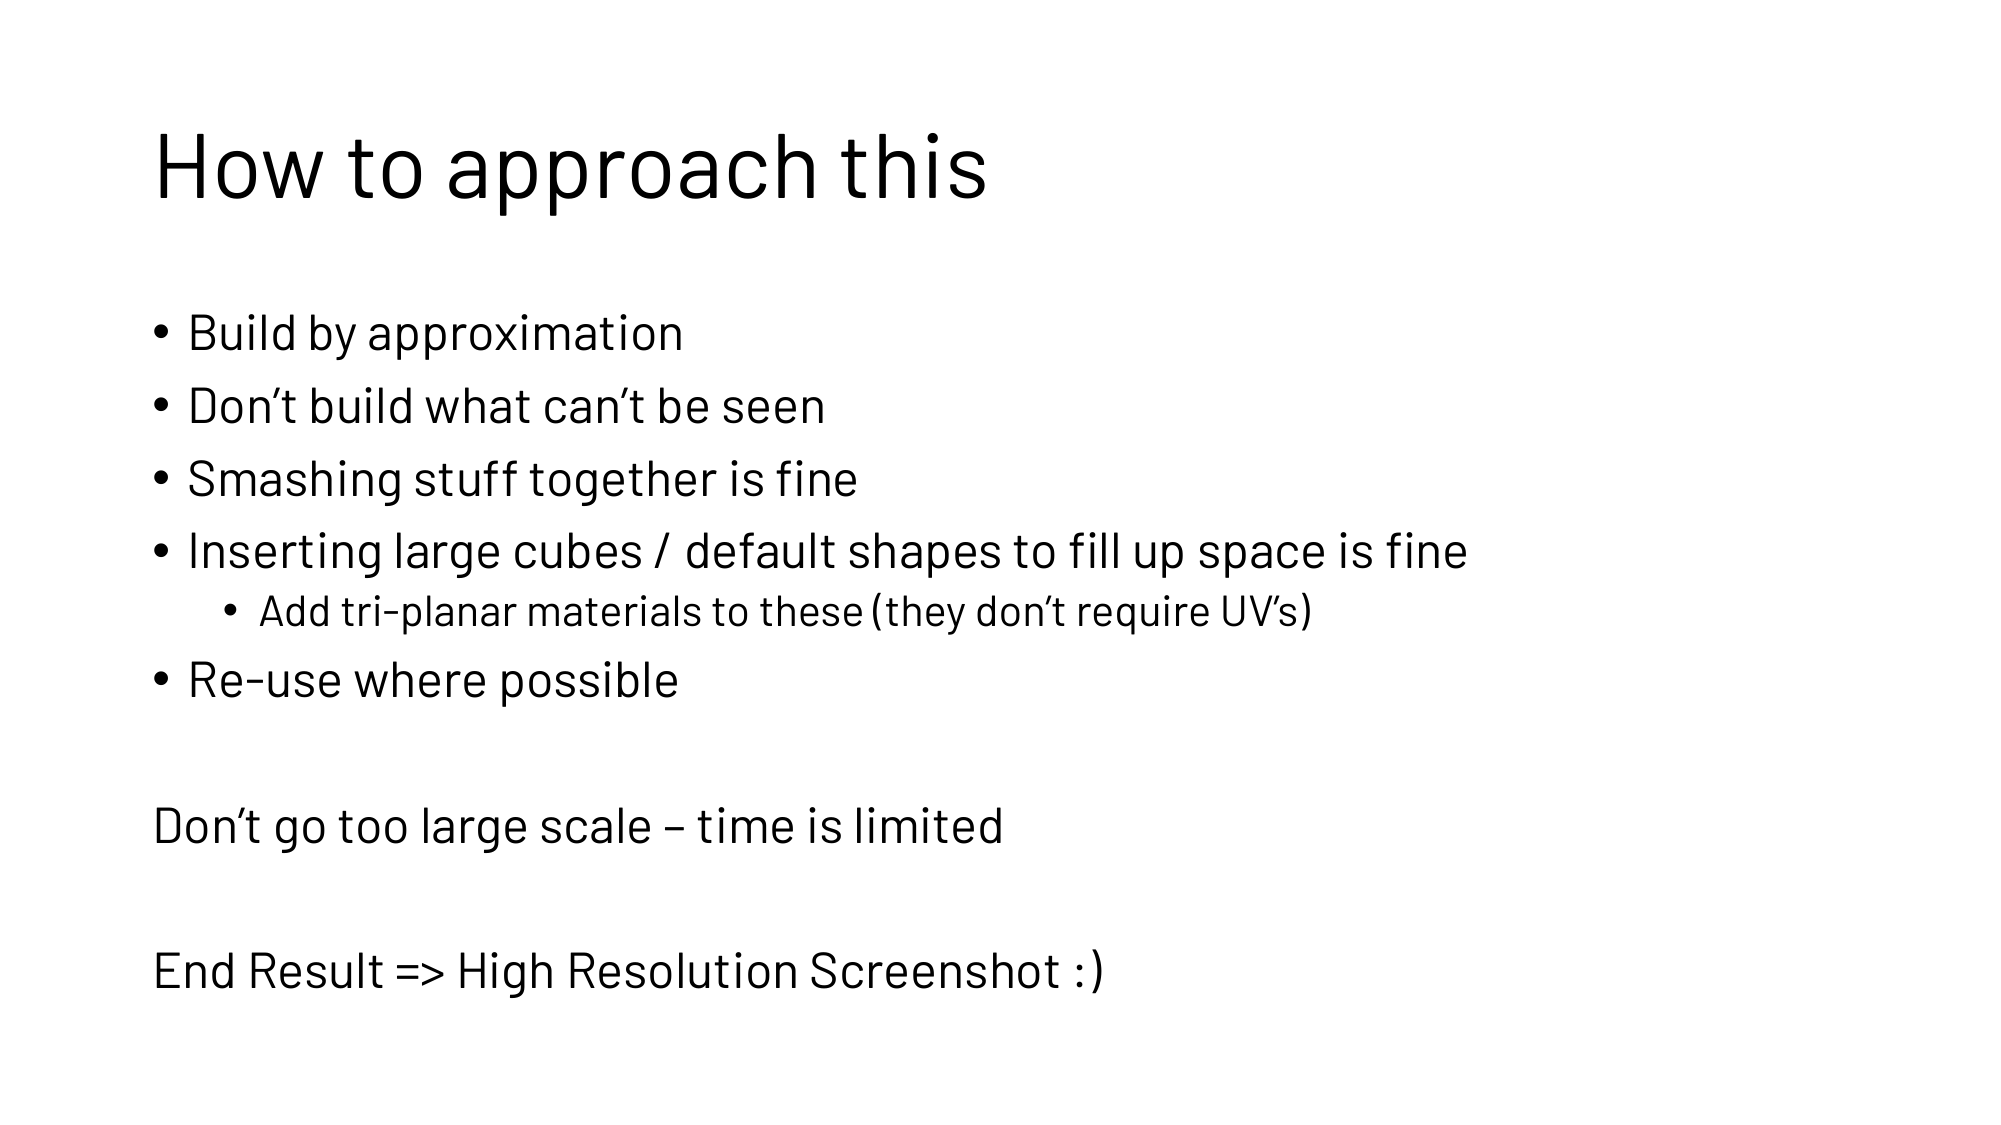

# How to approach this
Build by approximation
Don’t build what can’t be seen
Smashing stuff together is fine
Inserting large cubes / default shapes to fill up space is fine
Add tri-planar materials to these (they don’t require UV’s)
Re-use where possible

Don’t go too large scale – time is limited

End Result => High Resolution Screenshot :)